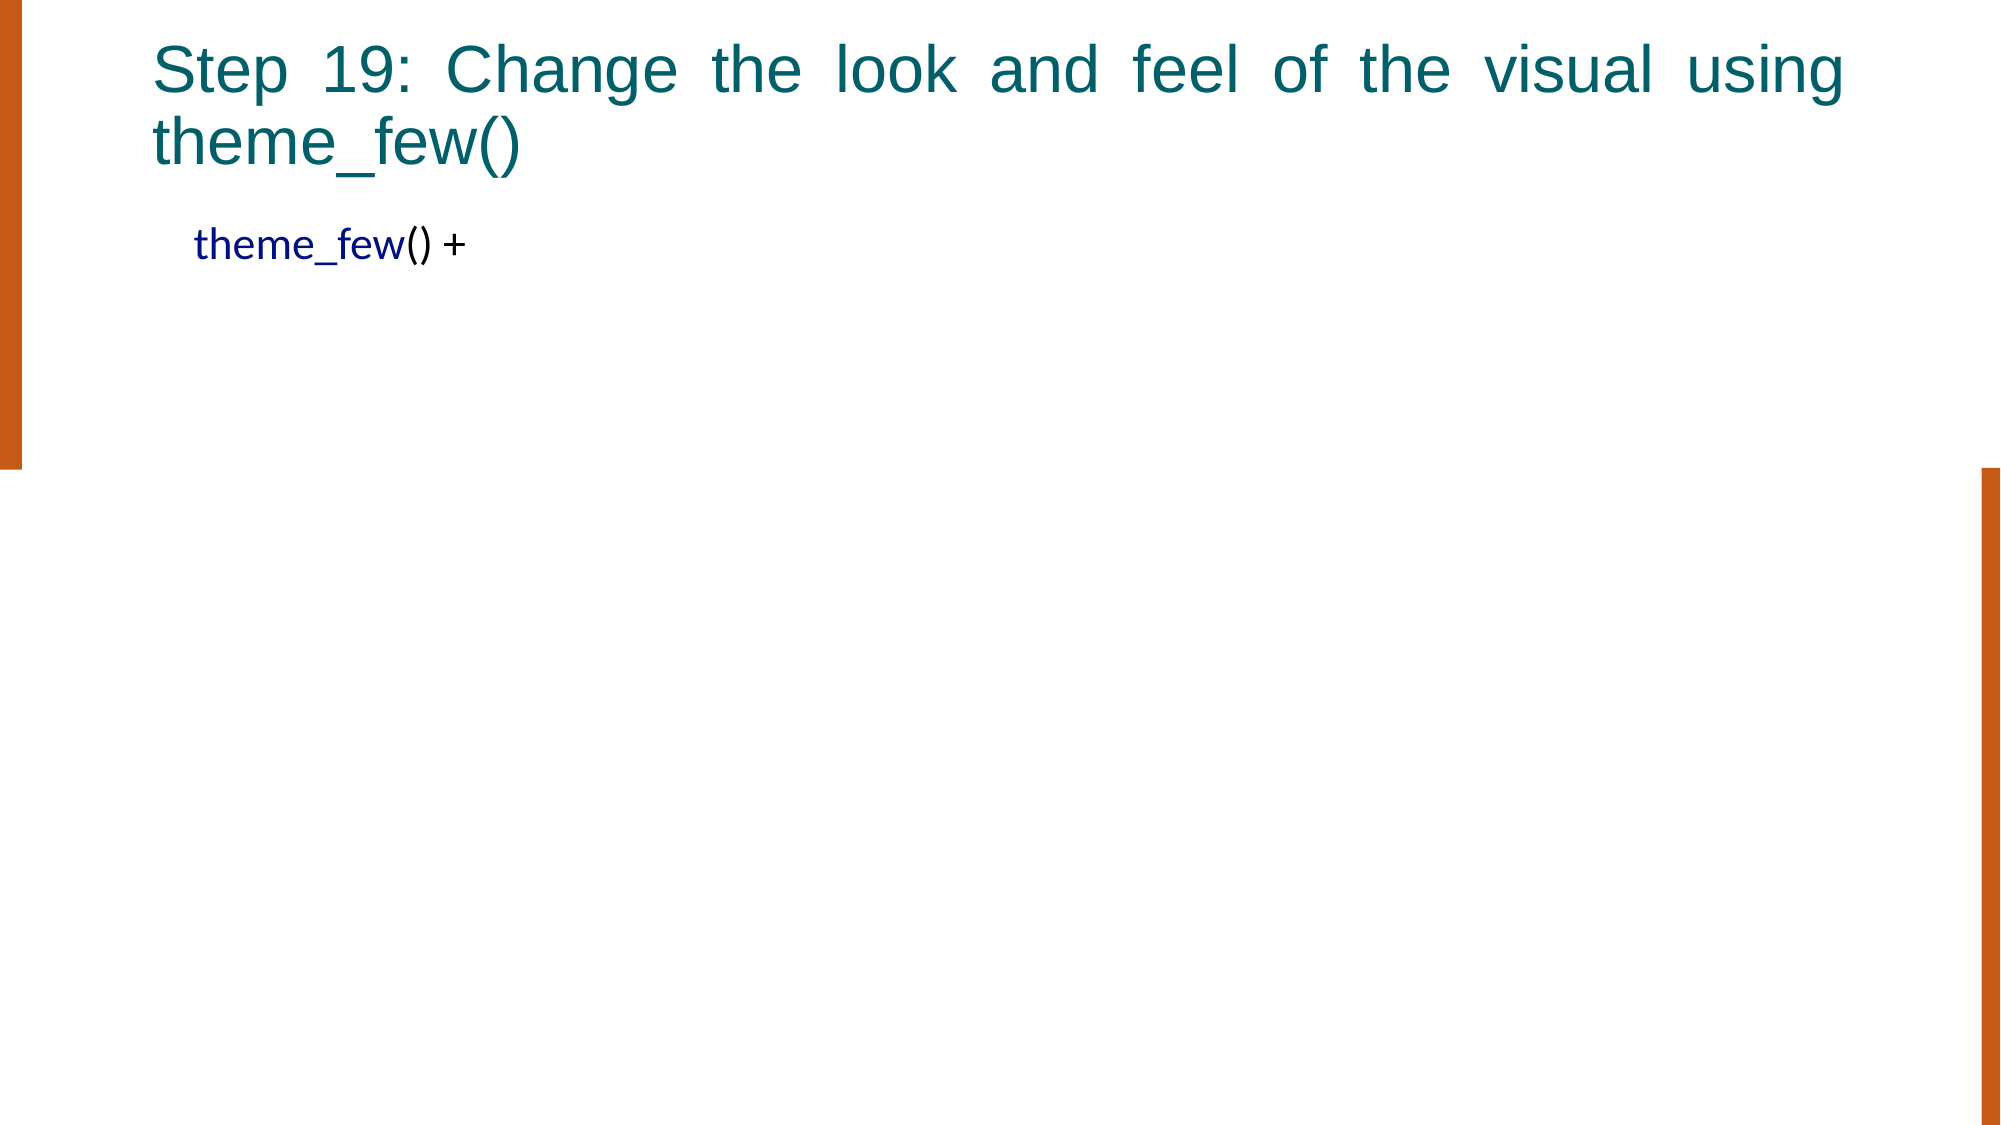

# Step 19: Change the look and feel of the visual using theme_few()
    theme_few() +